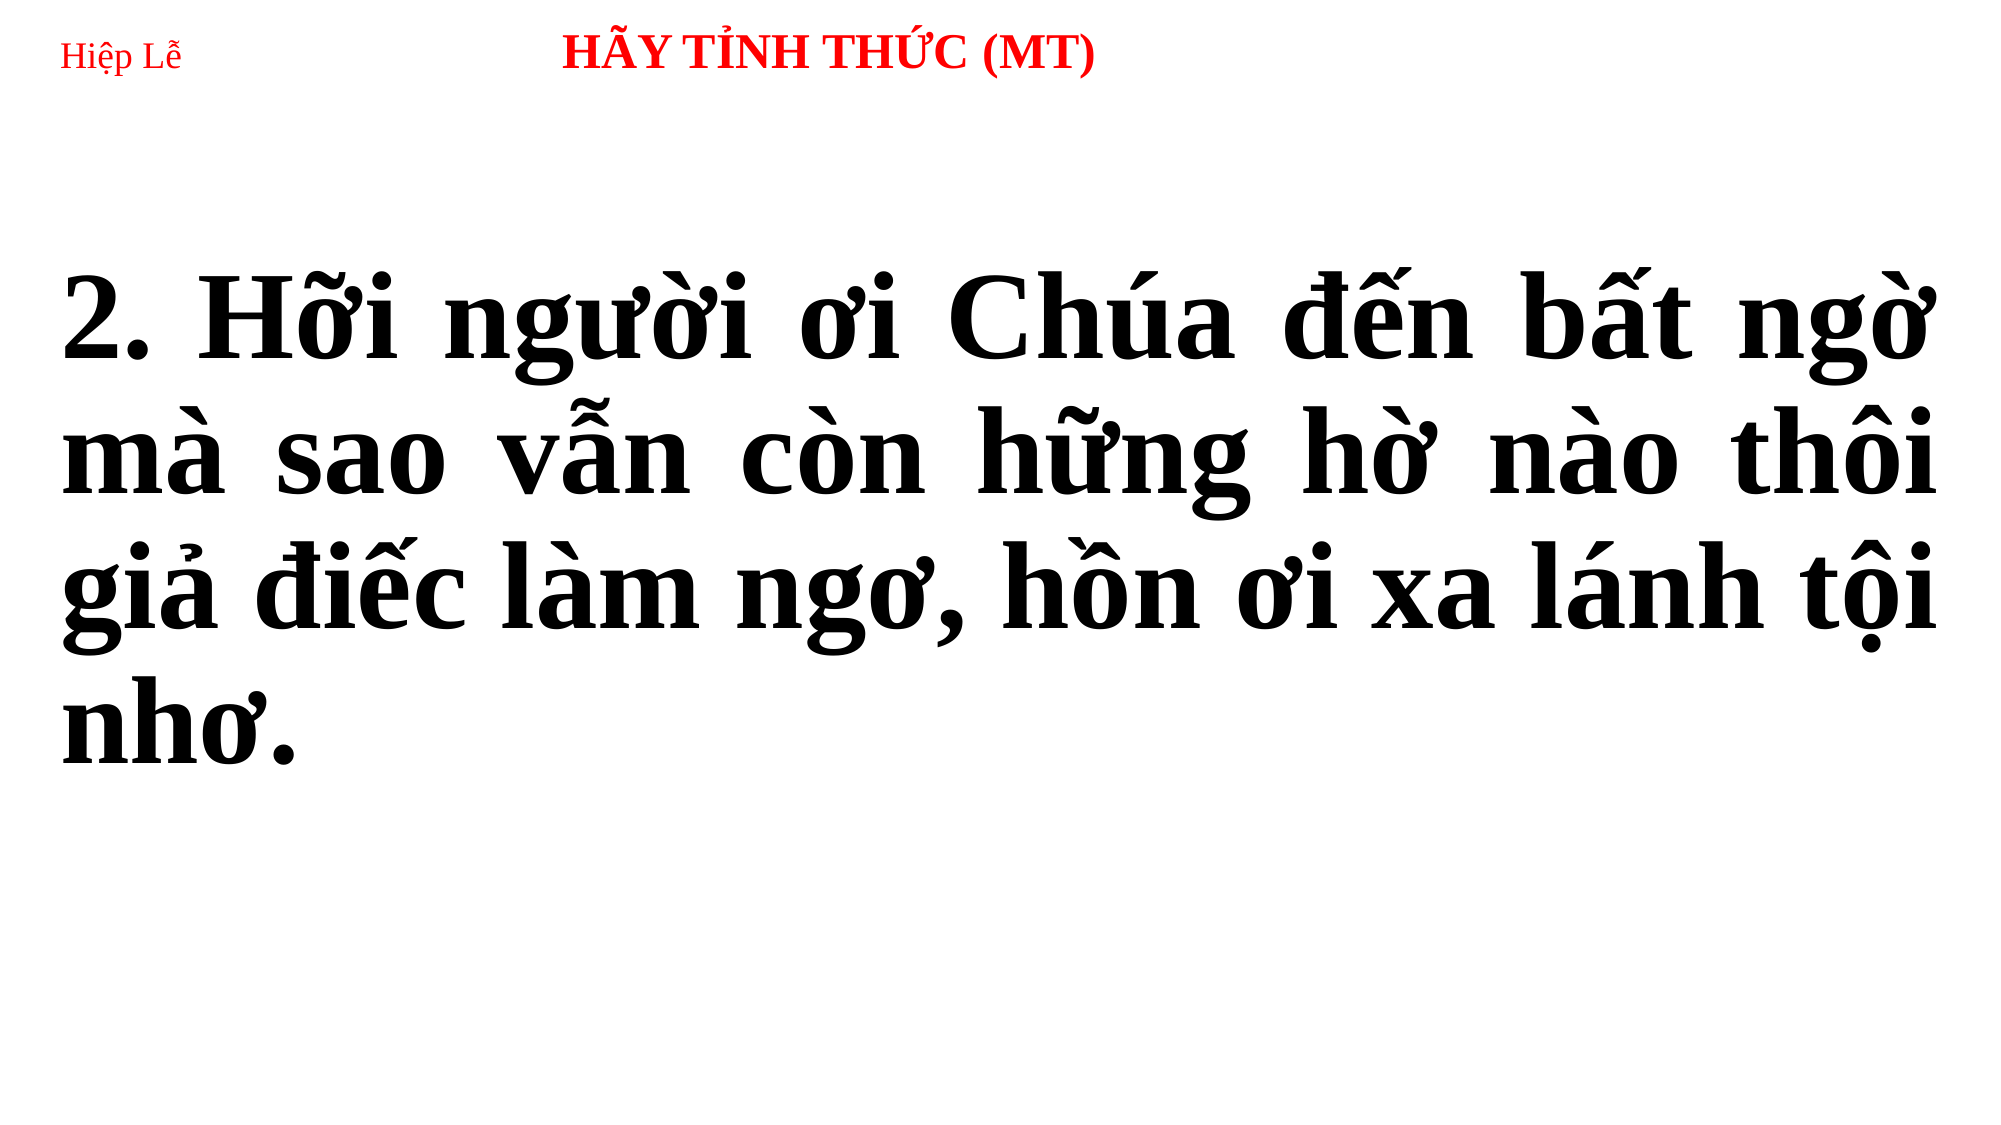

# Hiệp Lễ                                        HÃY TỈNH THỨC (MT)
2. Hỡi người ơi Chúa đến bất ngờ mà sao vẫn còn hững hờ nào thôi giả điếc làm ngơ, hồn ơi xa lánh tội nhơ.